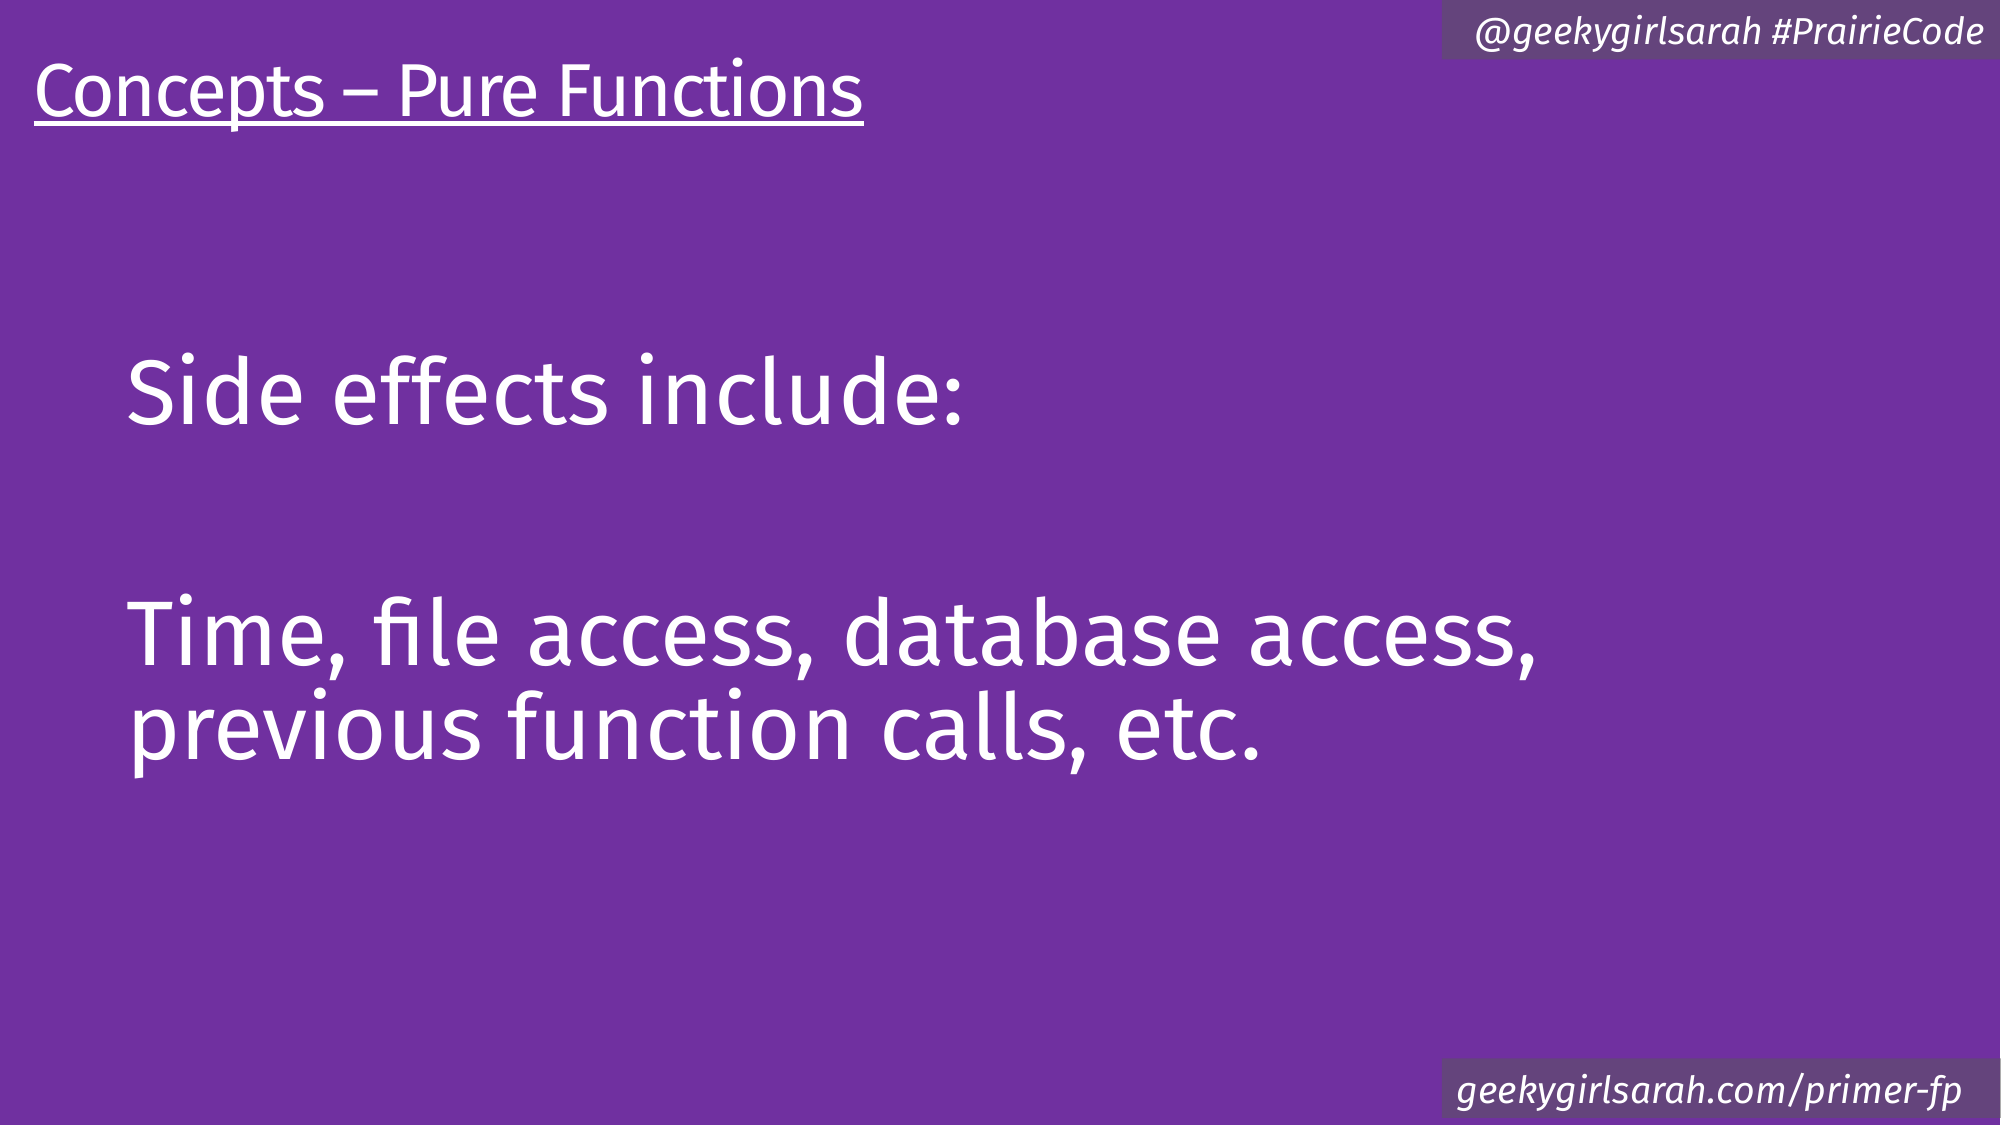

# Concepts – Pure Functions
Side effects include:

Time, file access, database access, previous function calls, etc.